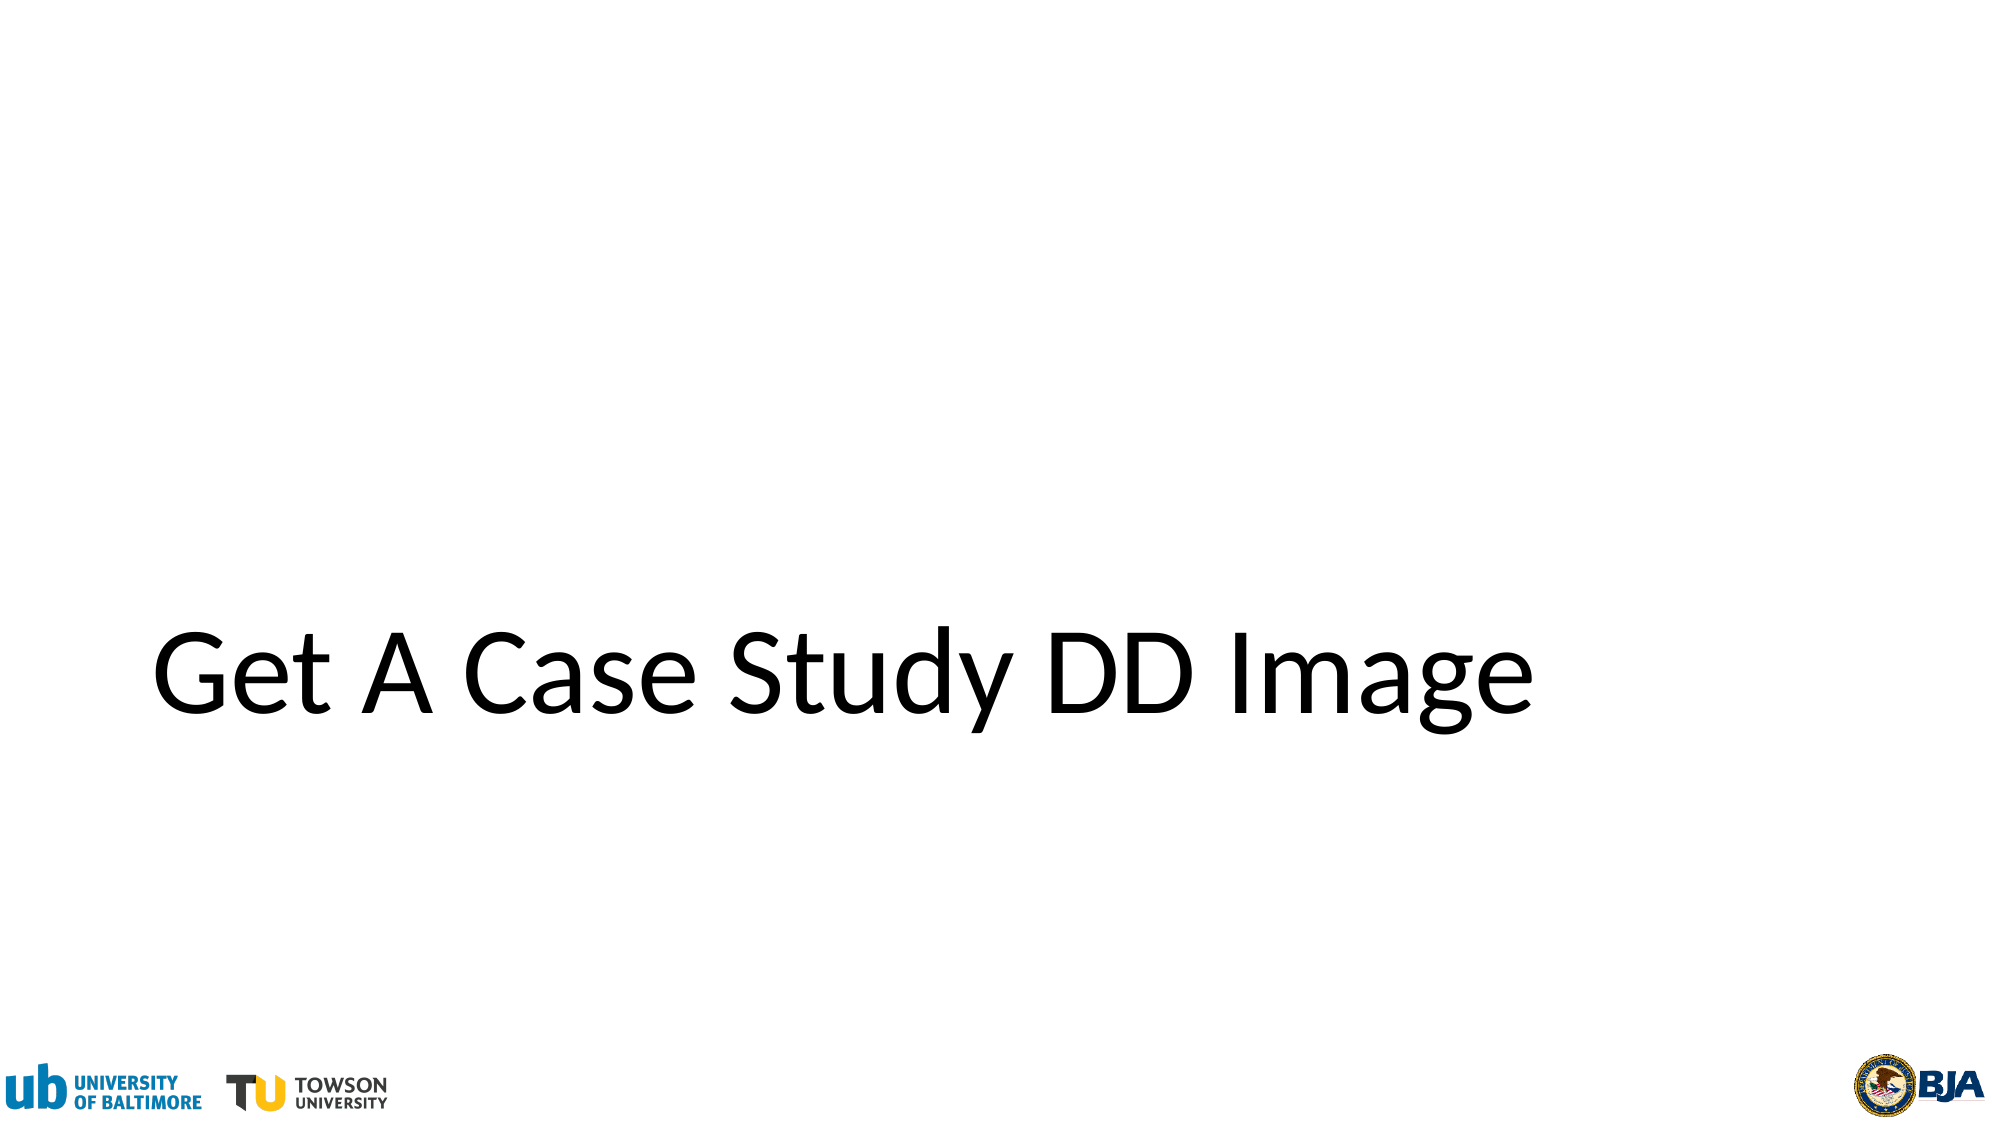

# Get A Case Study DD Image